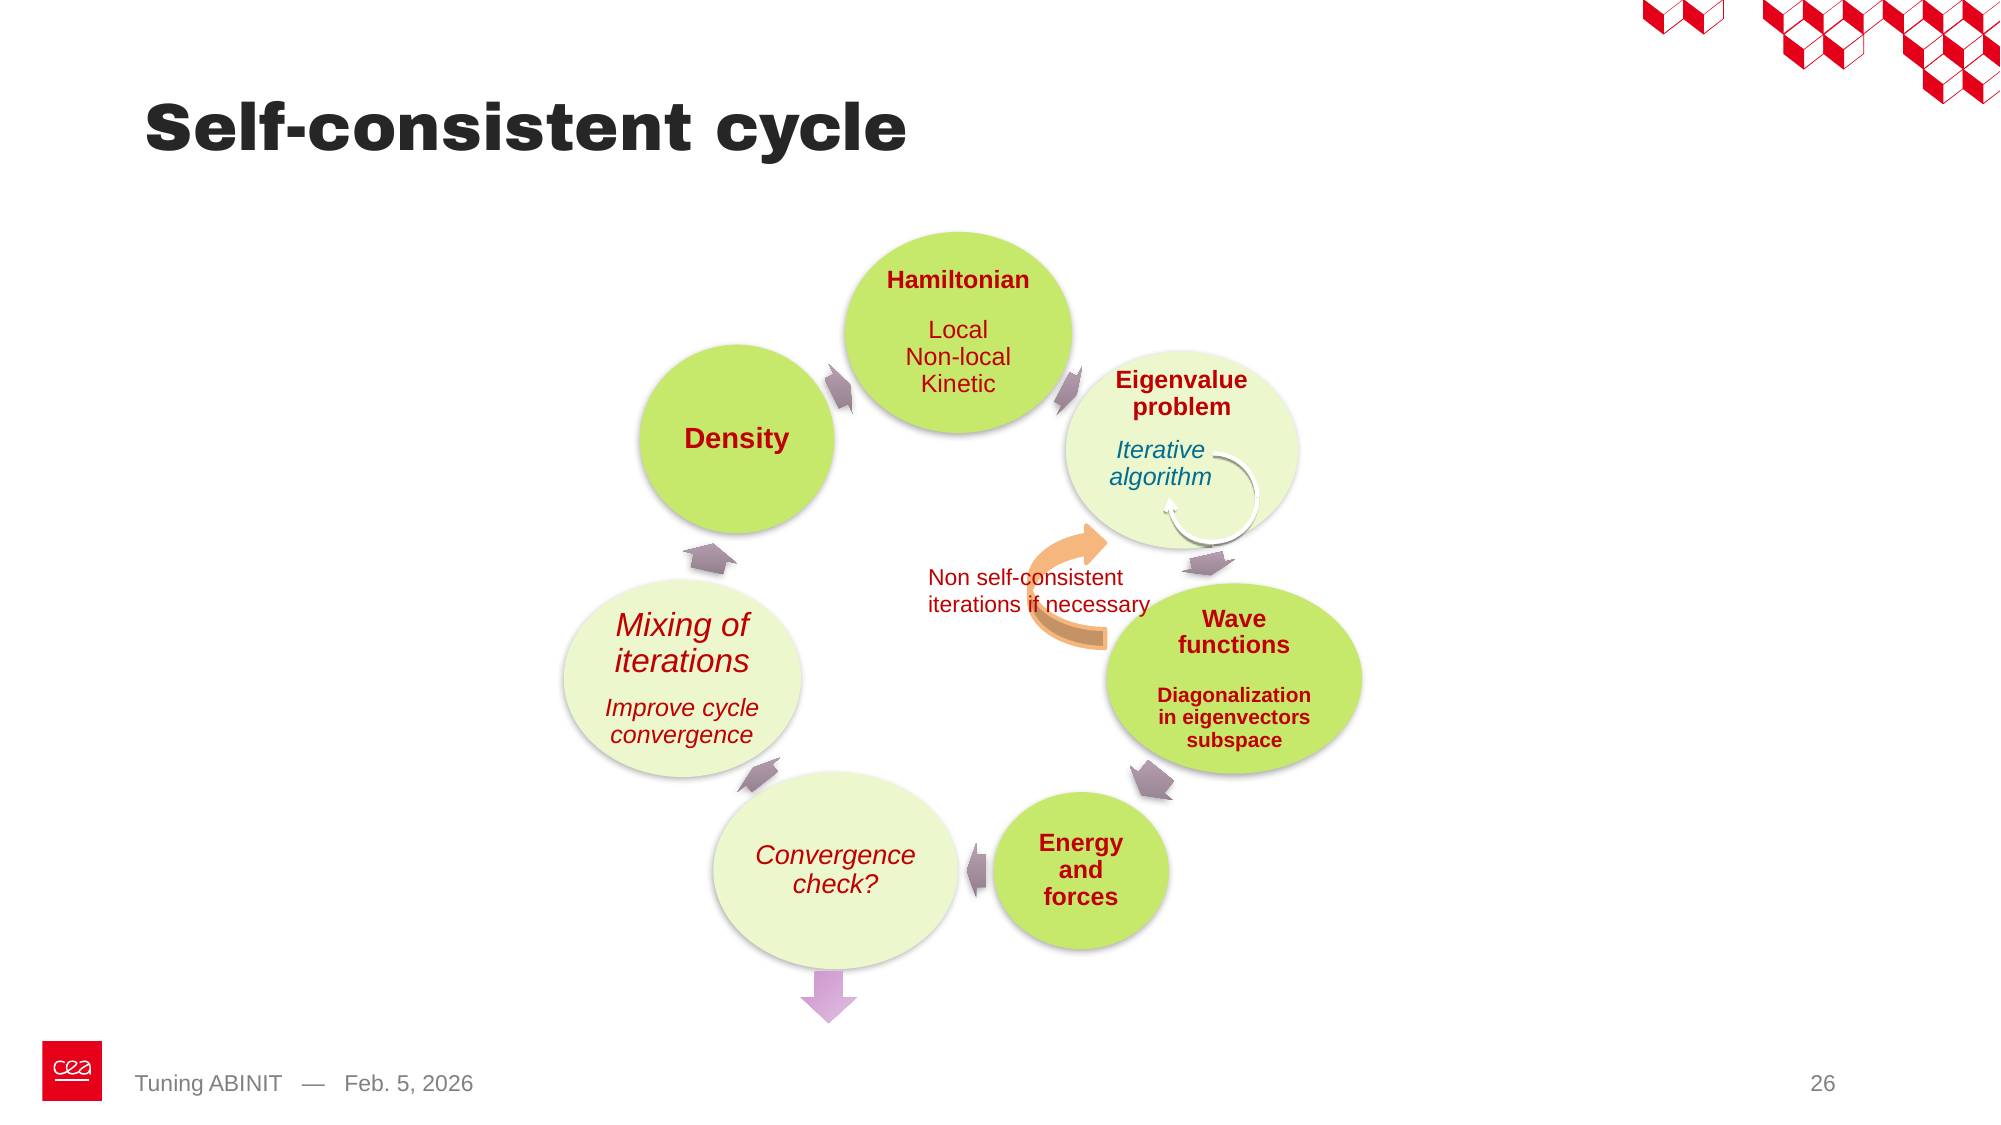

Self-consistent cycle

Hamiltonian
Local
Non-local
Kinetic

Eigenvalue problem

Wave functions
Diagonalization
in eigenvectors subspace

Energy
and
forces

Convergence check?

Mixing of iterations
Improve cycle convergence

Density

Iterative
algorithm

Non self-consistent
iterations if necessary